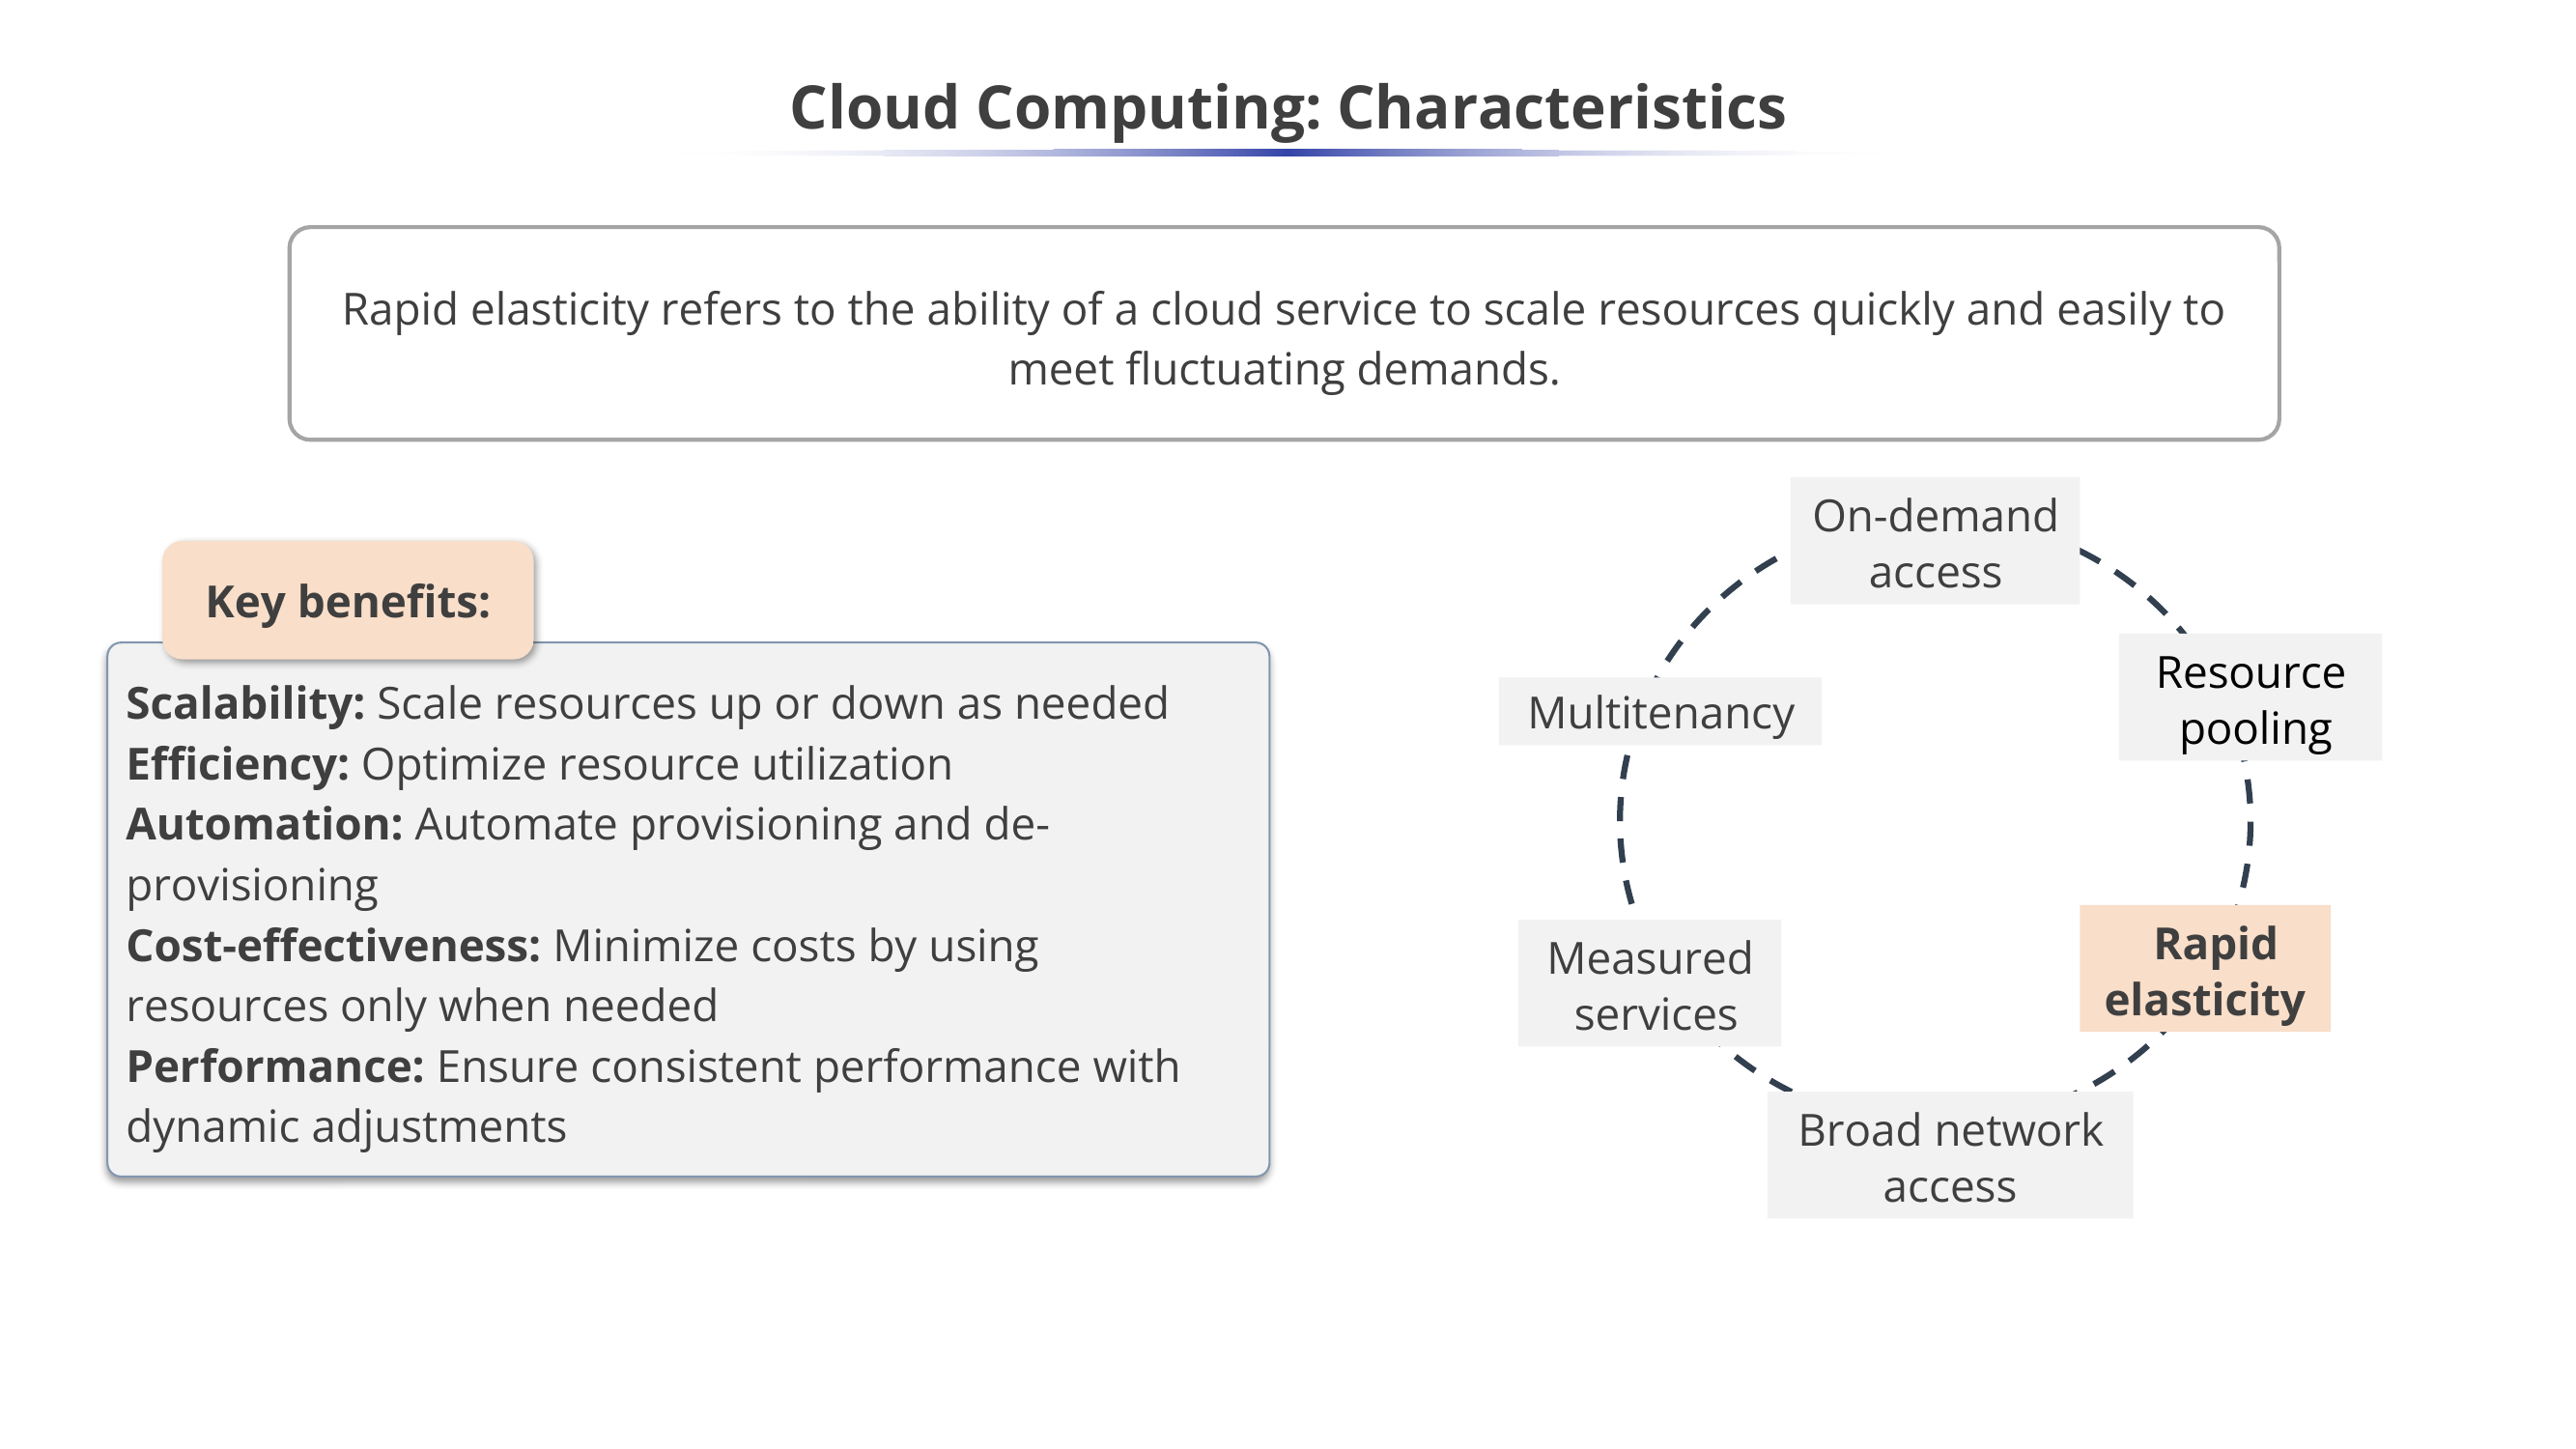

# Cloud Computing: Characteristics

Rapid elasticity refers to the ability of a cloud service to scale resources quickly and easily to meet fluctuating demands.
On-demand
access

Key benefits:
Resource pooling
Scalability: Scale resources up or down as needed
Efficiency: Optimize resource utilization
Automation: Automate provisioning and de-provisioning
Cost-effectiveness: Minimize costs by using resources only when needed
Performance: Ensure consistent performance with dynamic adjustments
Multitenancy
Rapid elasticity
Measured services
Broad network access